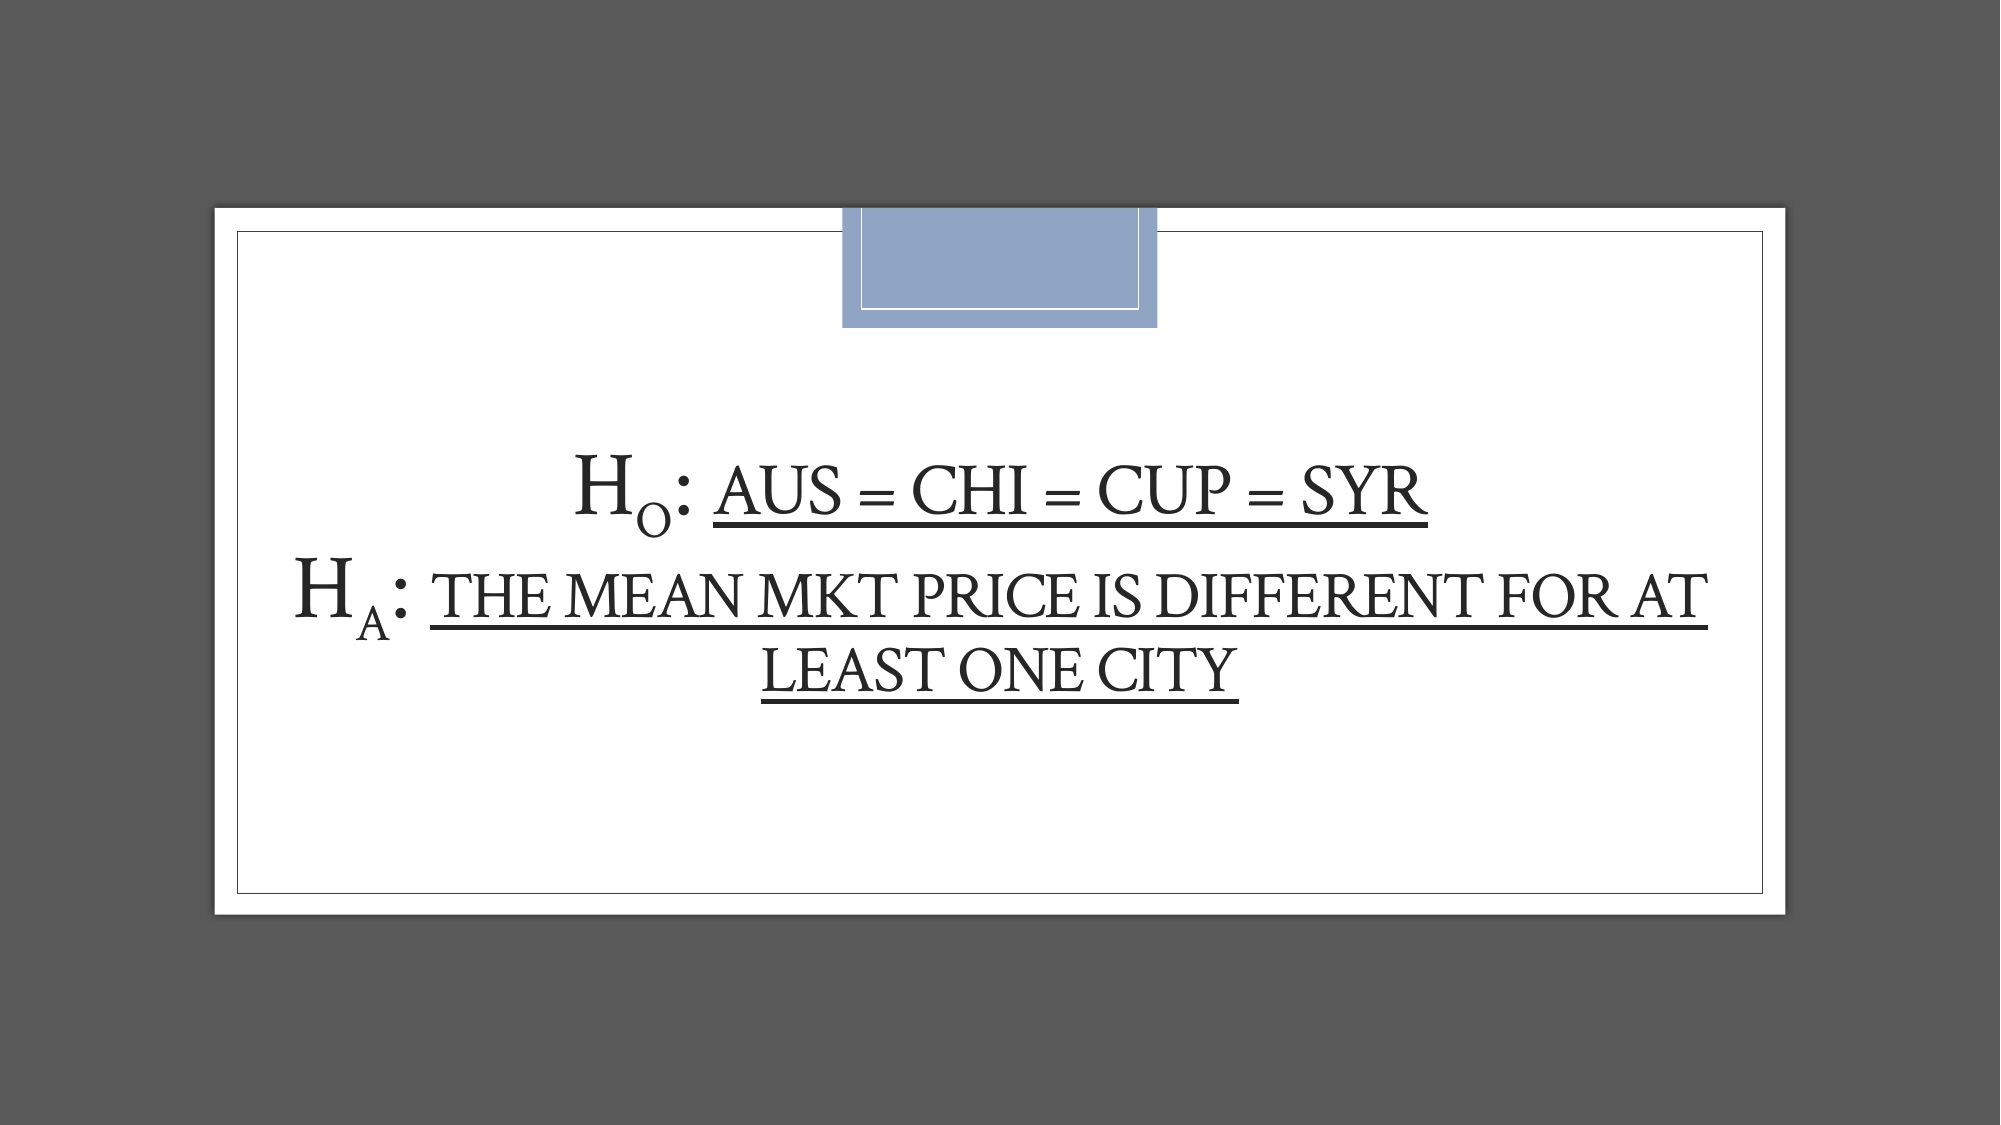

# Ho: Aus = chi = cup = syr HA: The mean mkt price is different for at least one city